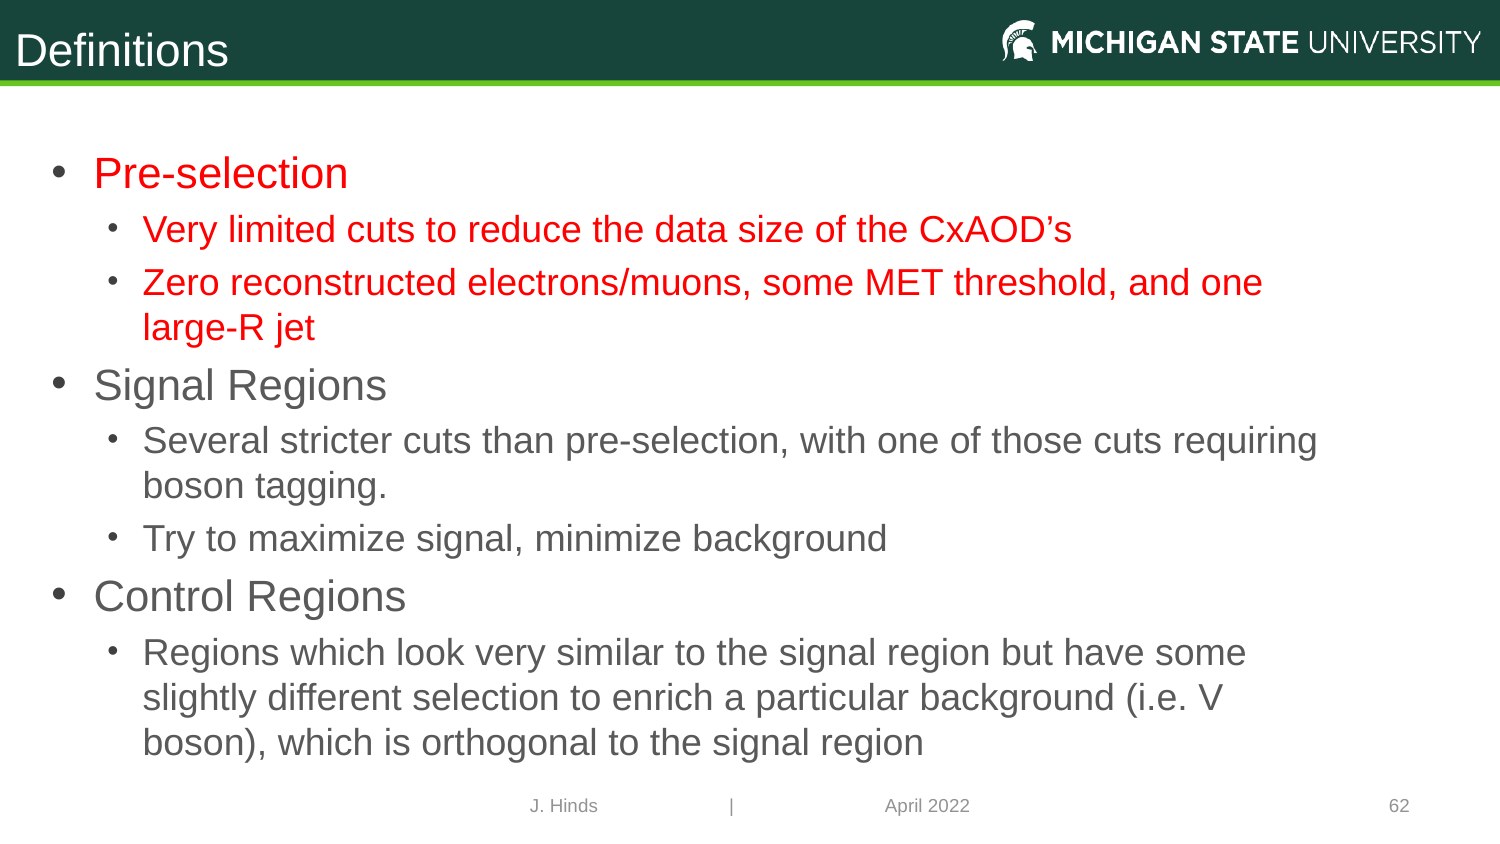

Definitions
Pre-selection
Very limited cuts to reduce the data size of the CxAOD’s
Zero reconstructed electrons/muons, some MET threshold, and one large-R jet
Signal Regions
Several stricter cuts than pre-selection, with one of those cuts requiring boson tagging.
Try to maximize signal, minimize background
Control Regions
Regions which look very similar to the signal region but have some slightly different selection to enrich a particular background (i.e. V boson), which is orthogonal to the signal region
J. Hinds                         |                             April 2022
62